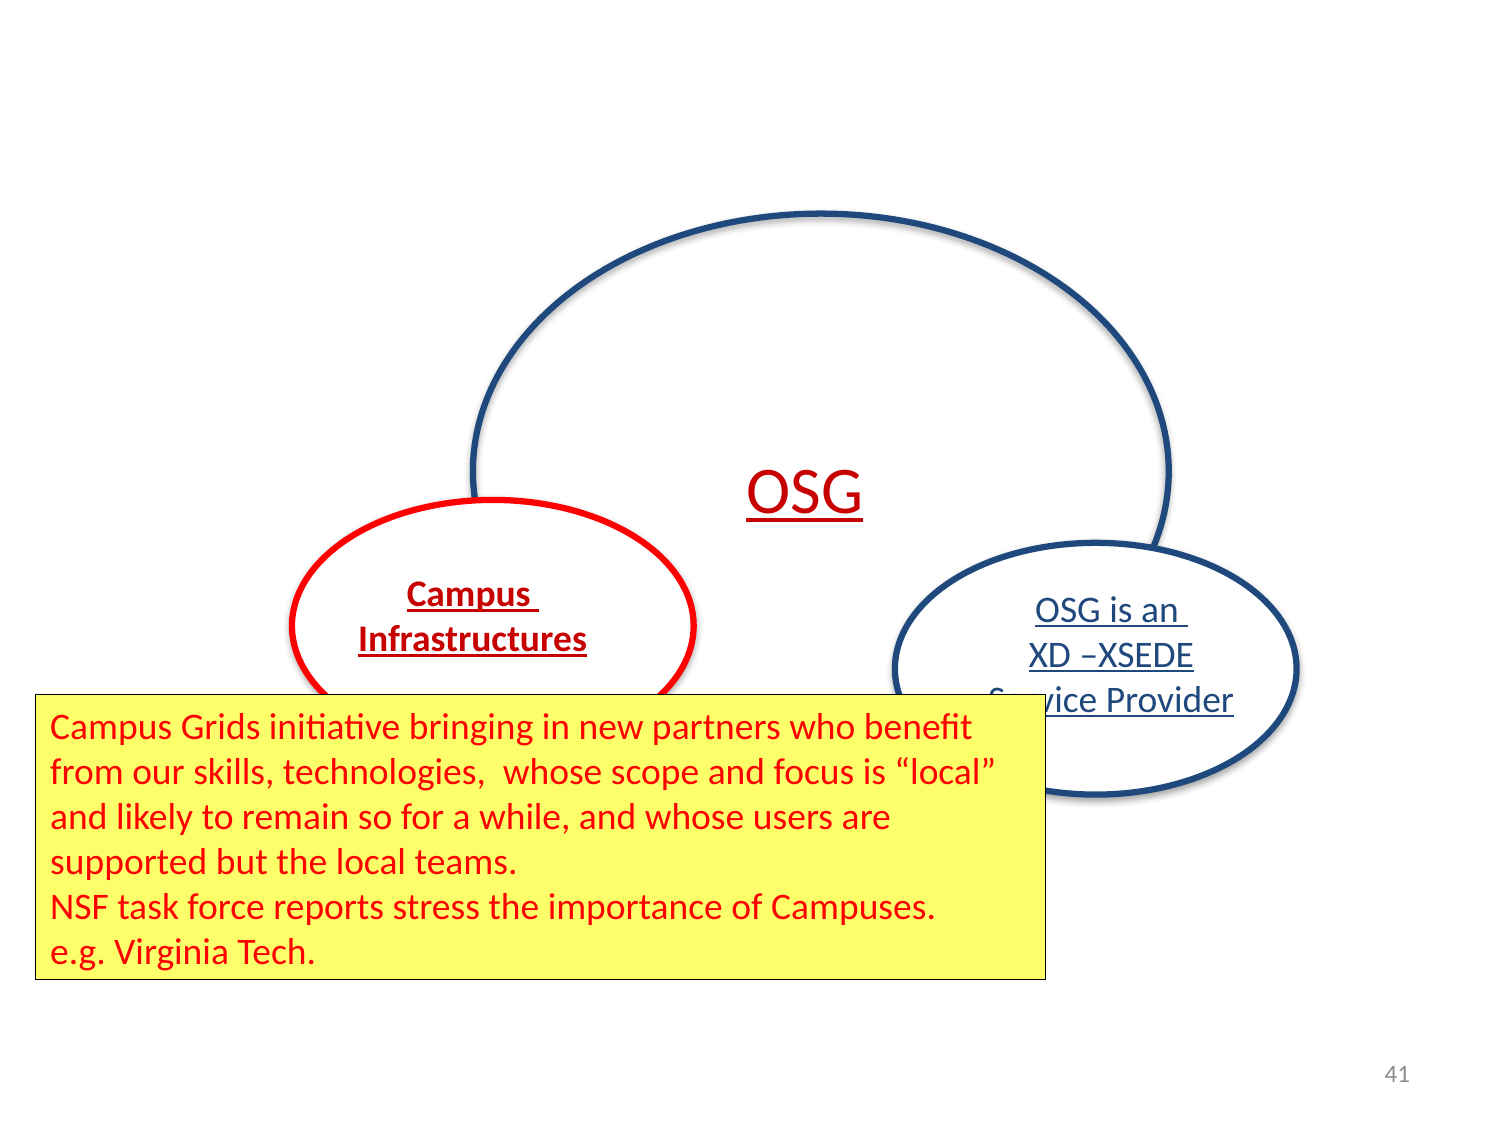

OSG

Campus
Infrastructures
OSG is an
XD –XSEDE
Service Provider
Campus Grids initiative bringing in new partners who benefit from our skills, technologies,  whose scope and focus is “local” and likely to remain so for a while, and whose users are supported but the local teams.
NSF task force reports stress the importance of Campuses.
e.g. Virginia Tech.
41